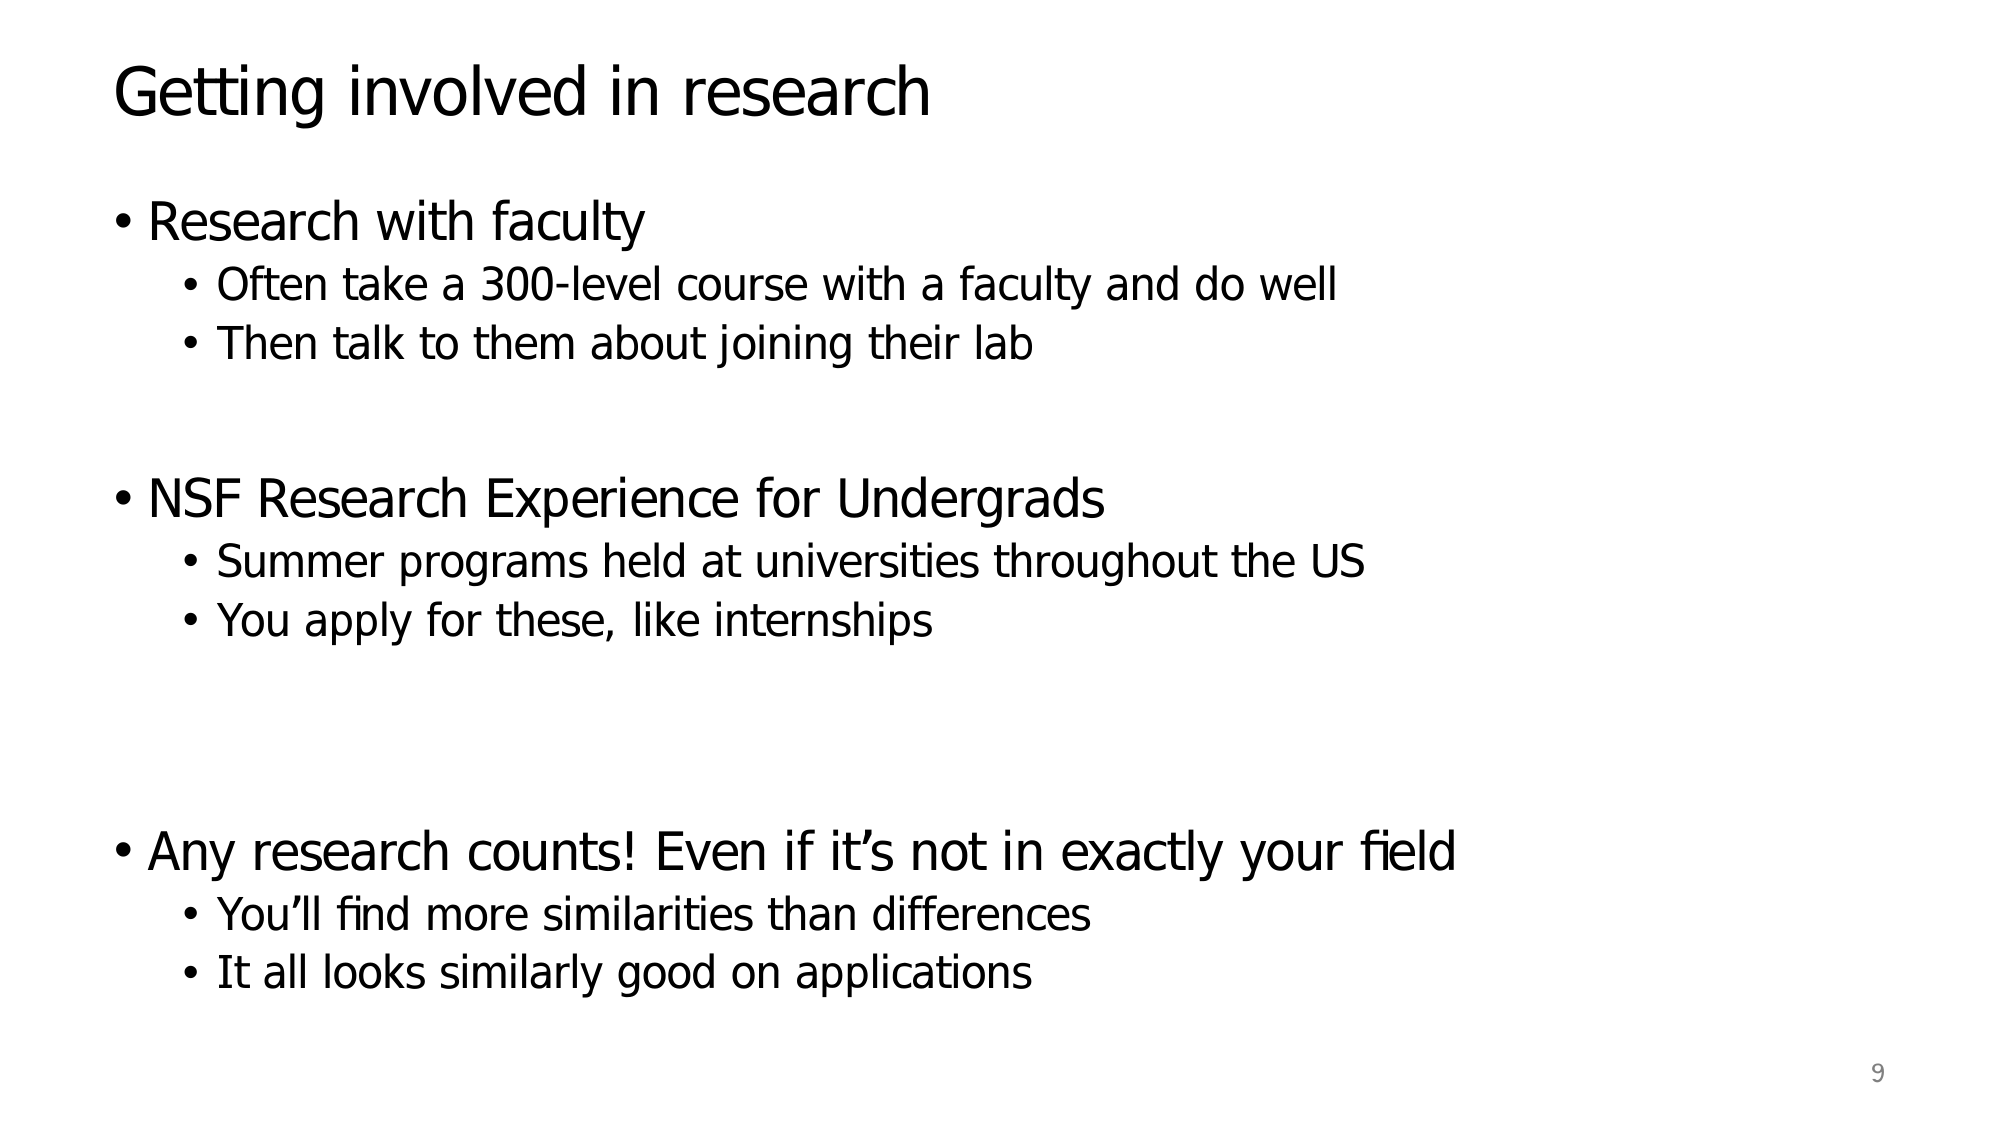

# Getting involved in research
Research with faculty
Often take a 300-level course with a faculty and do well
Then talk to them about joining their lab

NSF Research Experience for Undergrads
Summer programs held at universities throughout the US
You apply for these, like internships

Any research counts! Even if it’s not in exactly your field
You’ll find more similarities than differences
It all looks similarly good on applications

9